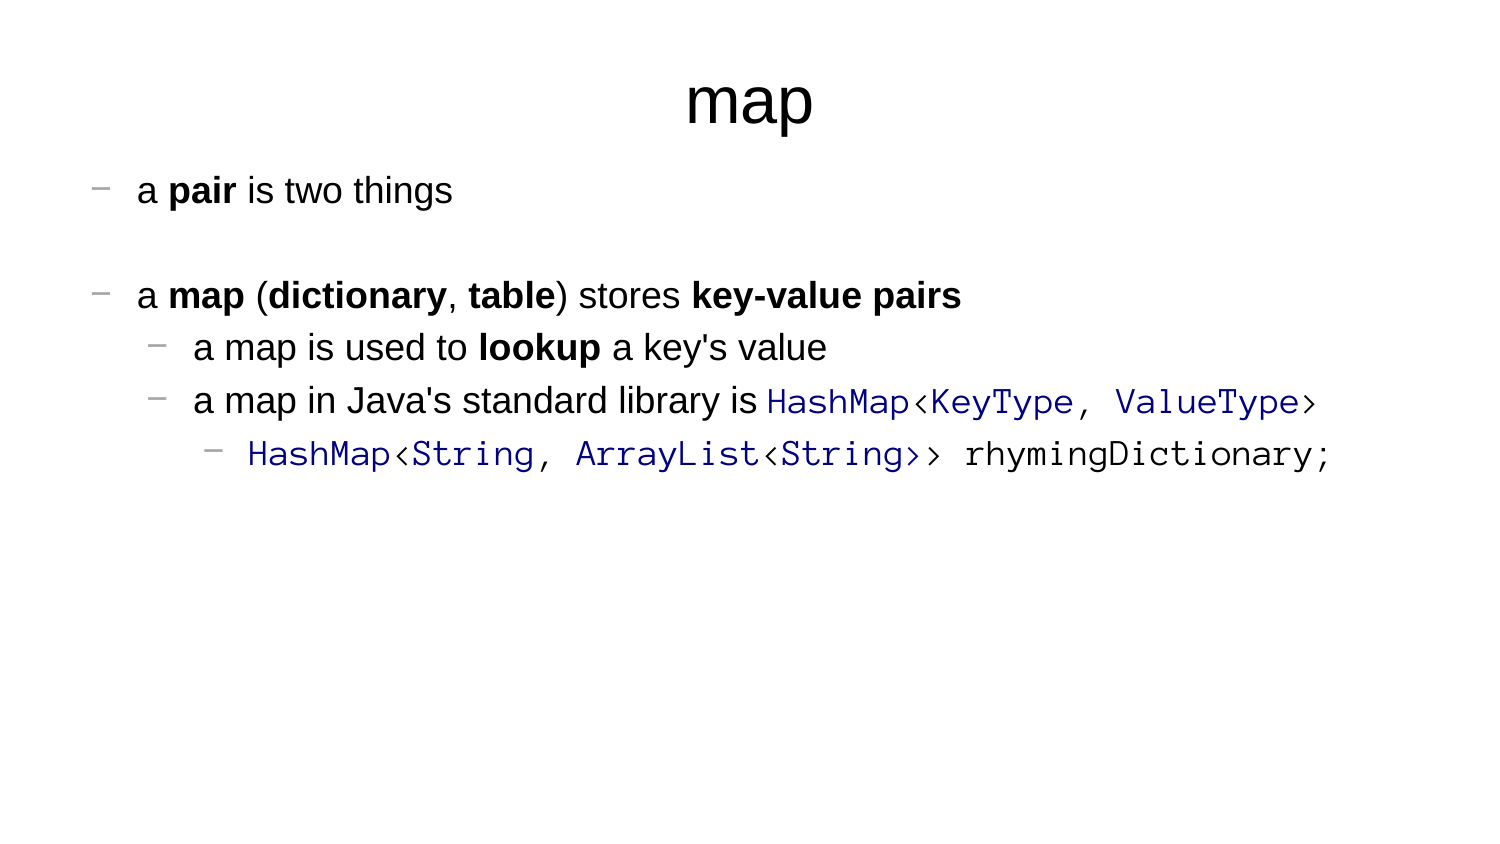

# map
a pair is two things

a map (dictionary, table) stores key-value pairs
a map is used to lookup a key's value
a map in Java's standard library is HashMap<KeyType, ValueType>
HashMap<String, ArrayList<String>> rhymingDictionary;